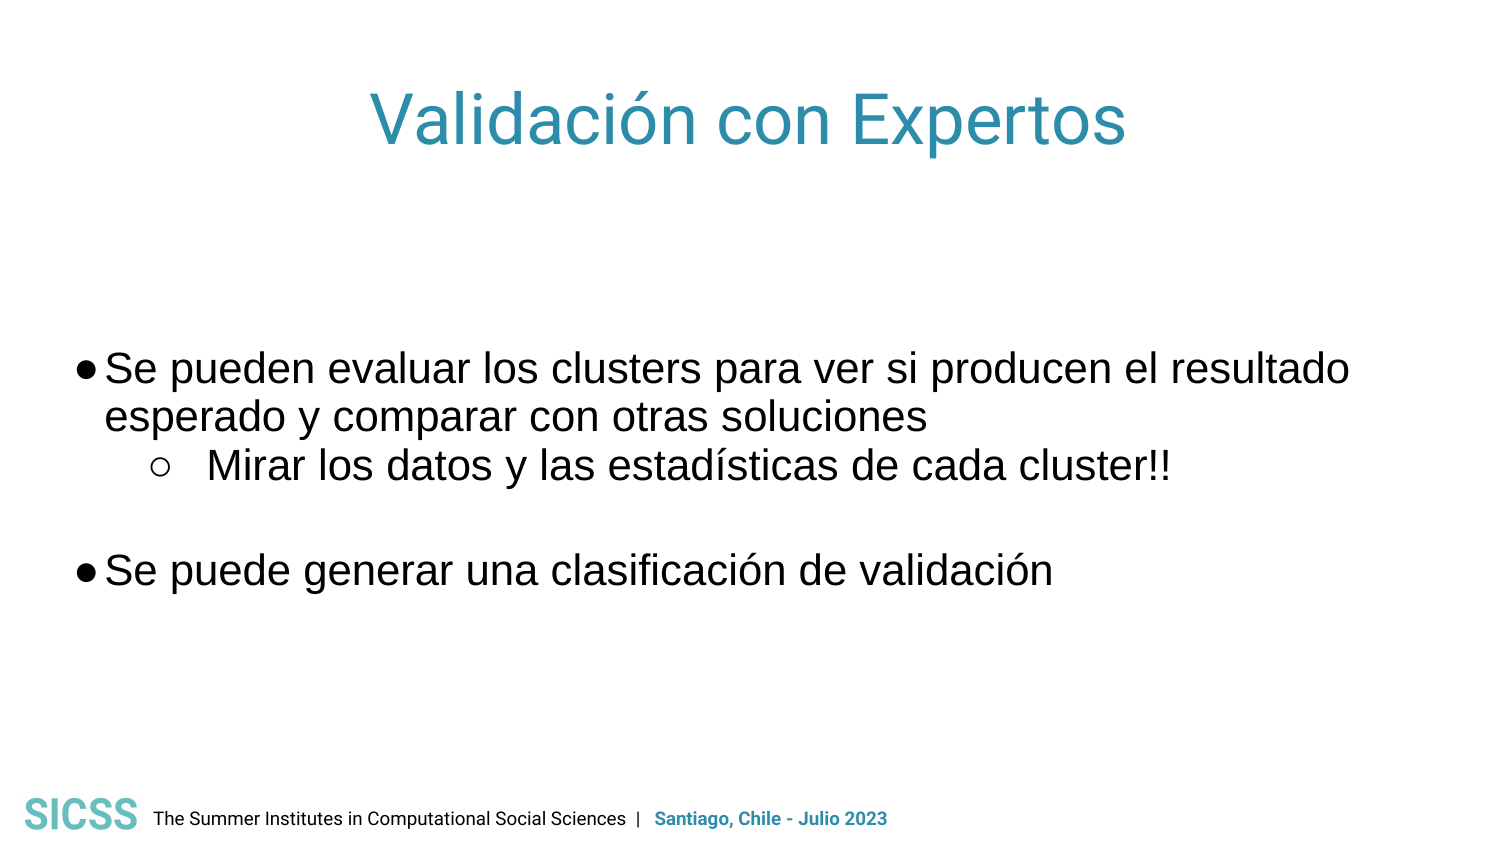

# Validación con Expertos
Se pueden evaluar los clusters para ver si producen el resultado esperado y comparar con otras soluciones
Mirar los datos y las estadísticas de cada cluster!!
Se puede generar una clasificación de validación